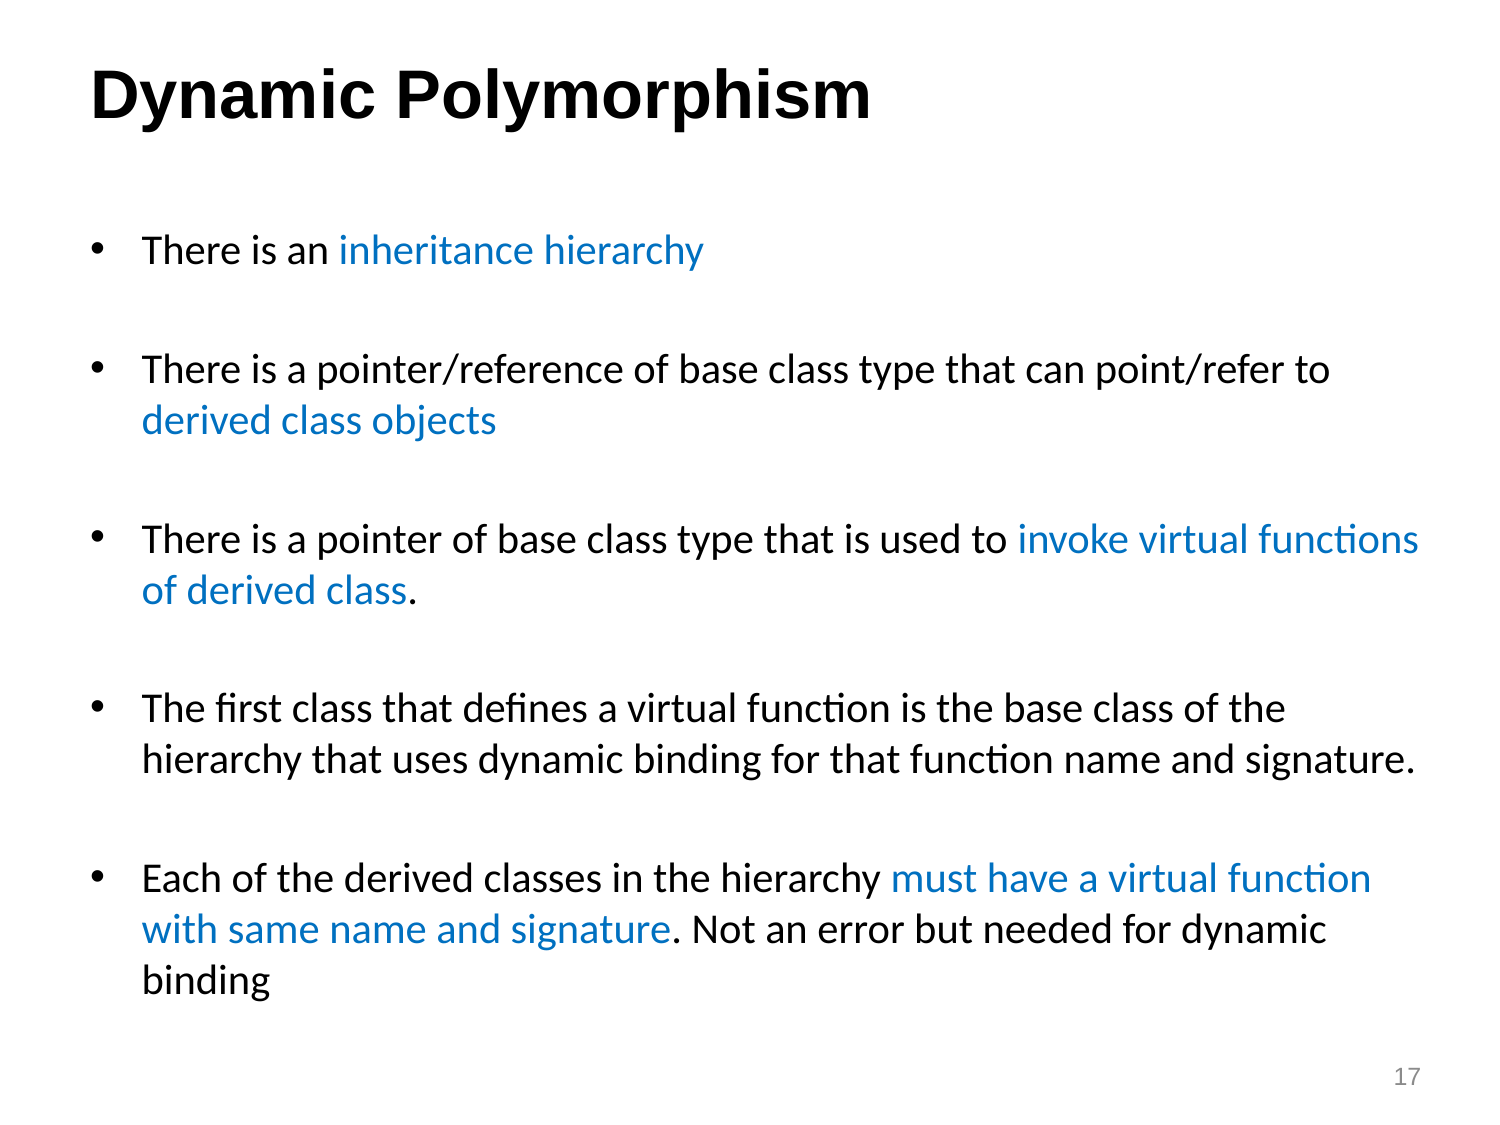

# Dynamic Polymorphism
There is an inheritance hierarchy

There is a pointer/reference of base class type that can point/refer to derived class objects

There is a pointer of base class type that is used to invoke virtual functions of derived class.

The first class that defines a virtual function is the base class of the hierarchy that uses dynamic binding for that function name and signature.

Each of the derived classes in the hierarchy must have a virtual function with same name and signature. Not an error but needed for dynamic binding

17